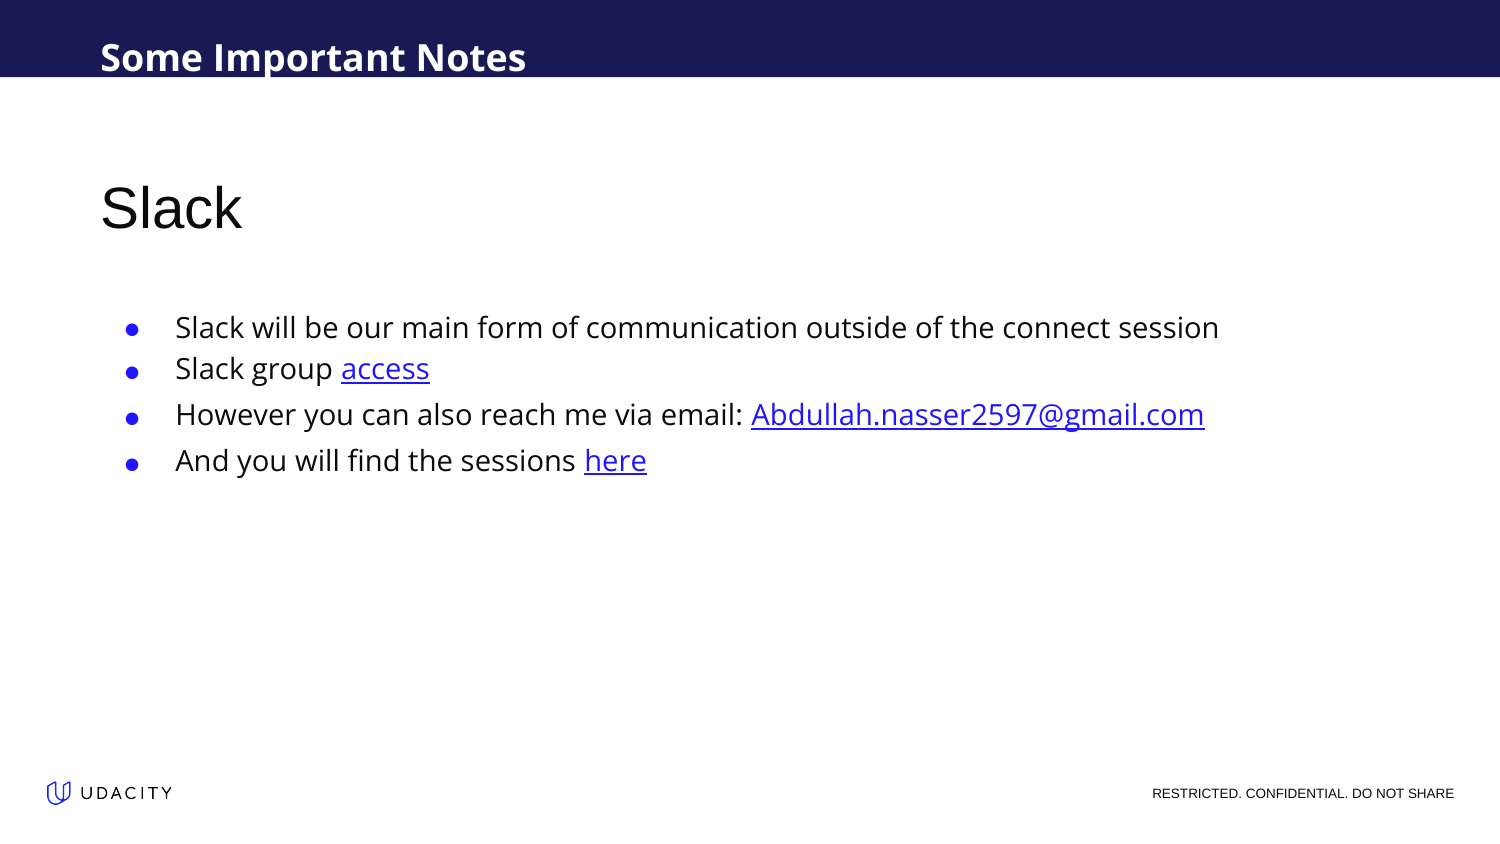

Some Important Notes
# Slack
Slack will be our main form of communication outside of the connect session
Slack group access
However you can also reach me via email: Abdullah.nasser2597@gmail.com
And you will find the sessions here